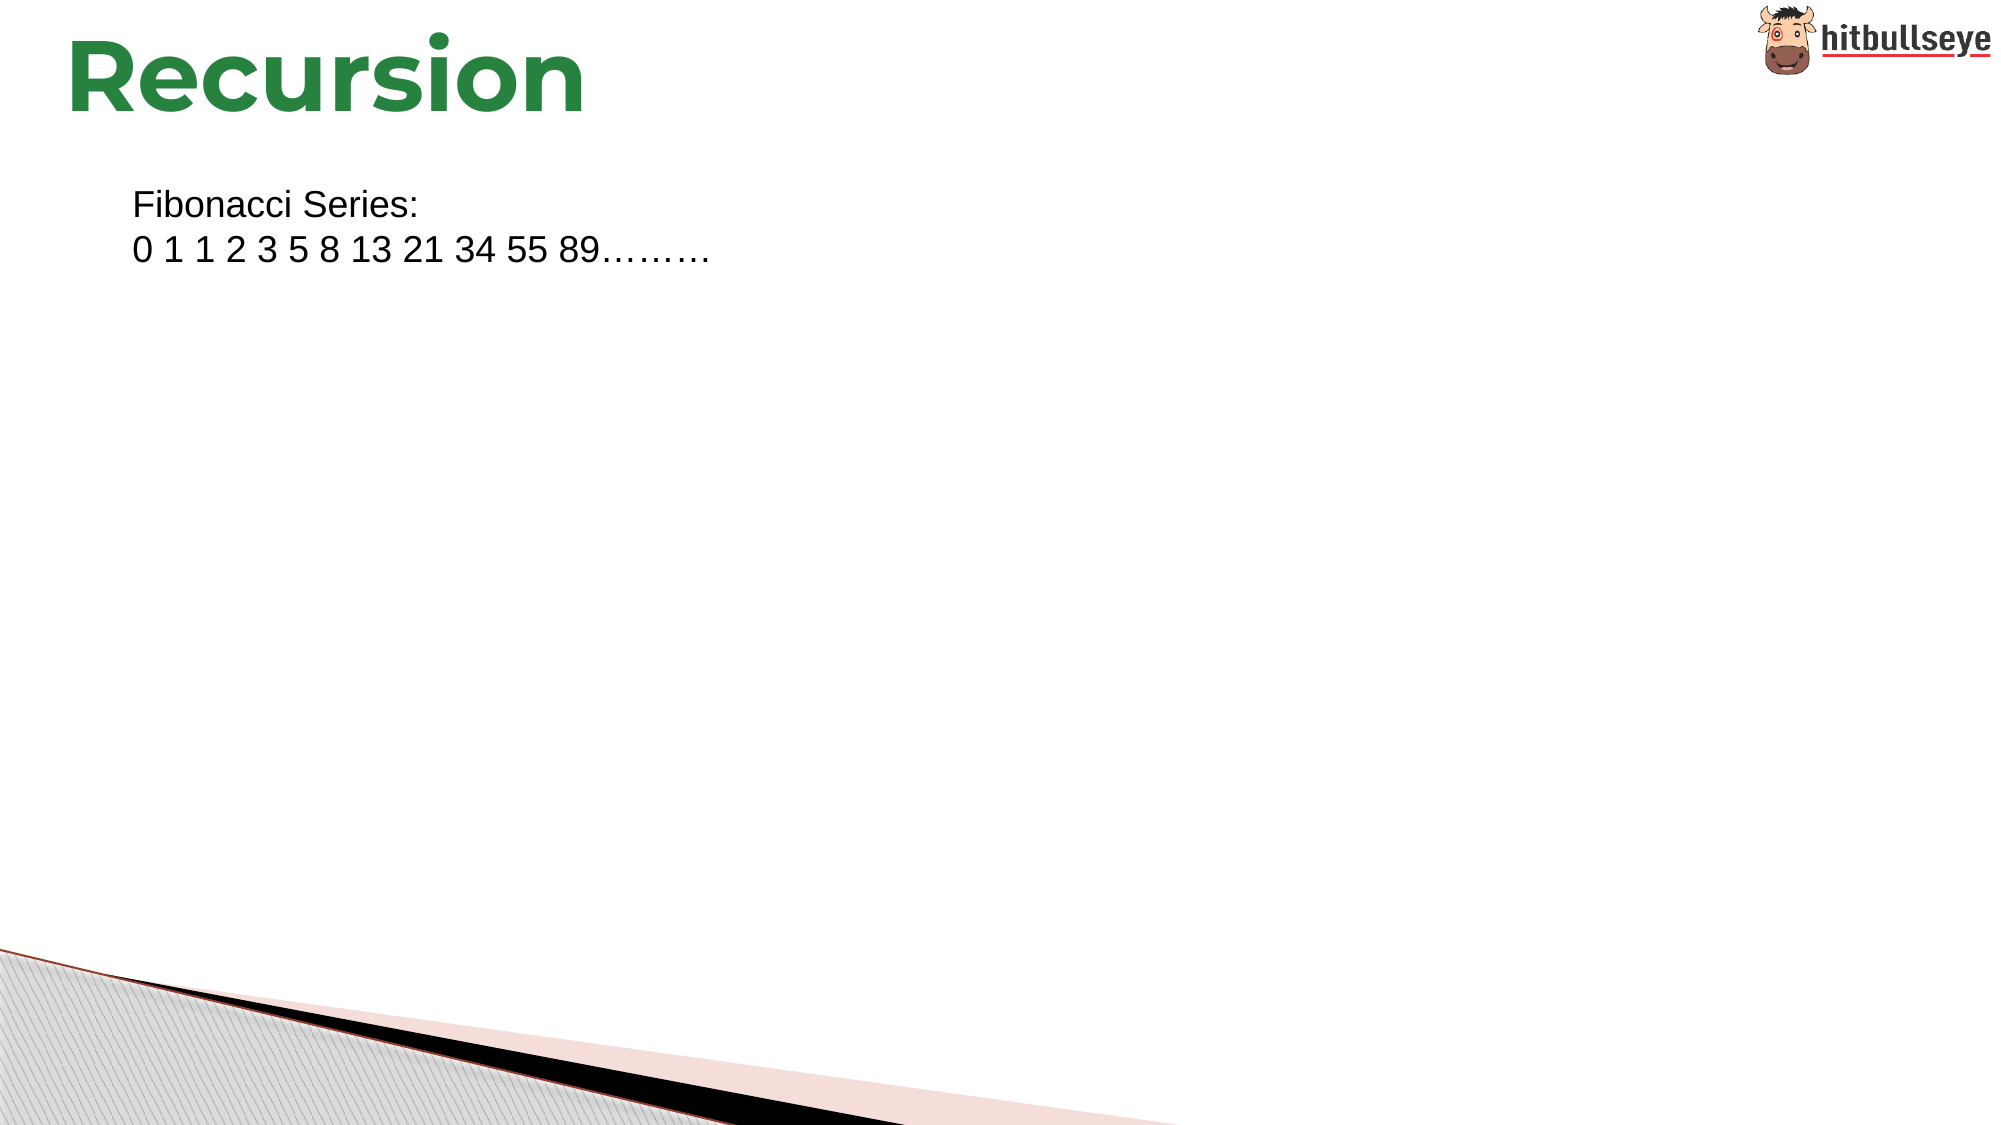

Recursion
Fibonacci Series:
0 1 1 2 3 5 8 13 21 34 55 89………